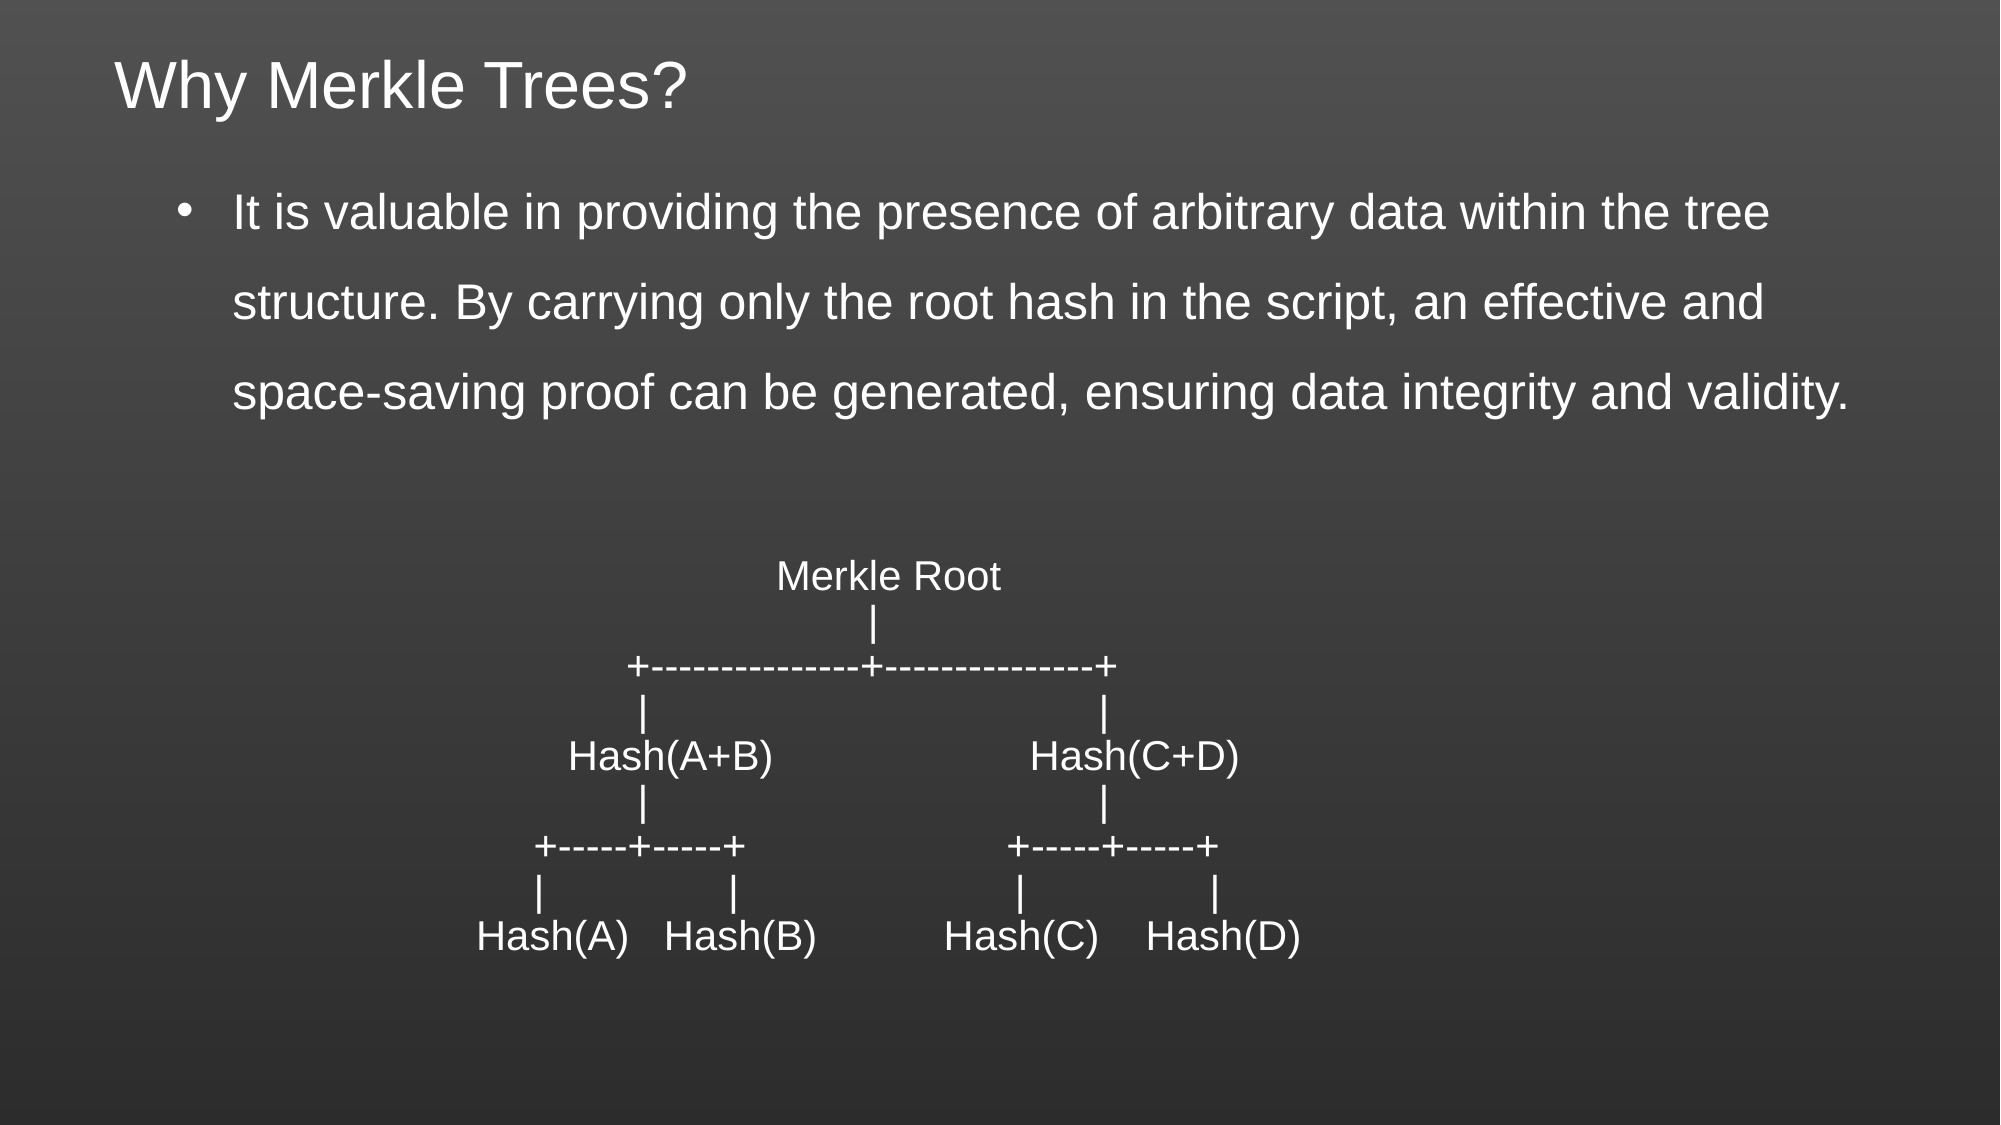

# Why Merkle Trees?
It is valuable in providing the presence of arbitrary data within the tree structure. By carrying only the root hash in the script, an effective and space-saving proof can be generated, ensuring data integrity and validity.

 				Merkle Root
                            		        |
                		+---------------+---------------+
              		 |                      	               |
           		        Hash(A+B)      	         Hash(C+D)
             			 |                      	               |
       		     +-----+-----+               	       +-----+-----+
      		     |                |                        |                |
   		Hash(A)   Hash(B)           Hash(C)    Hash(D)